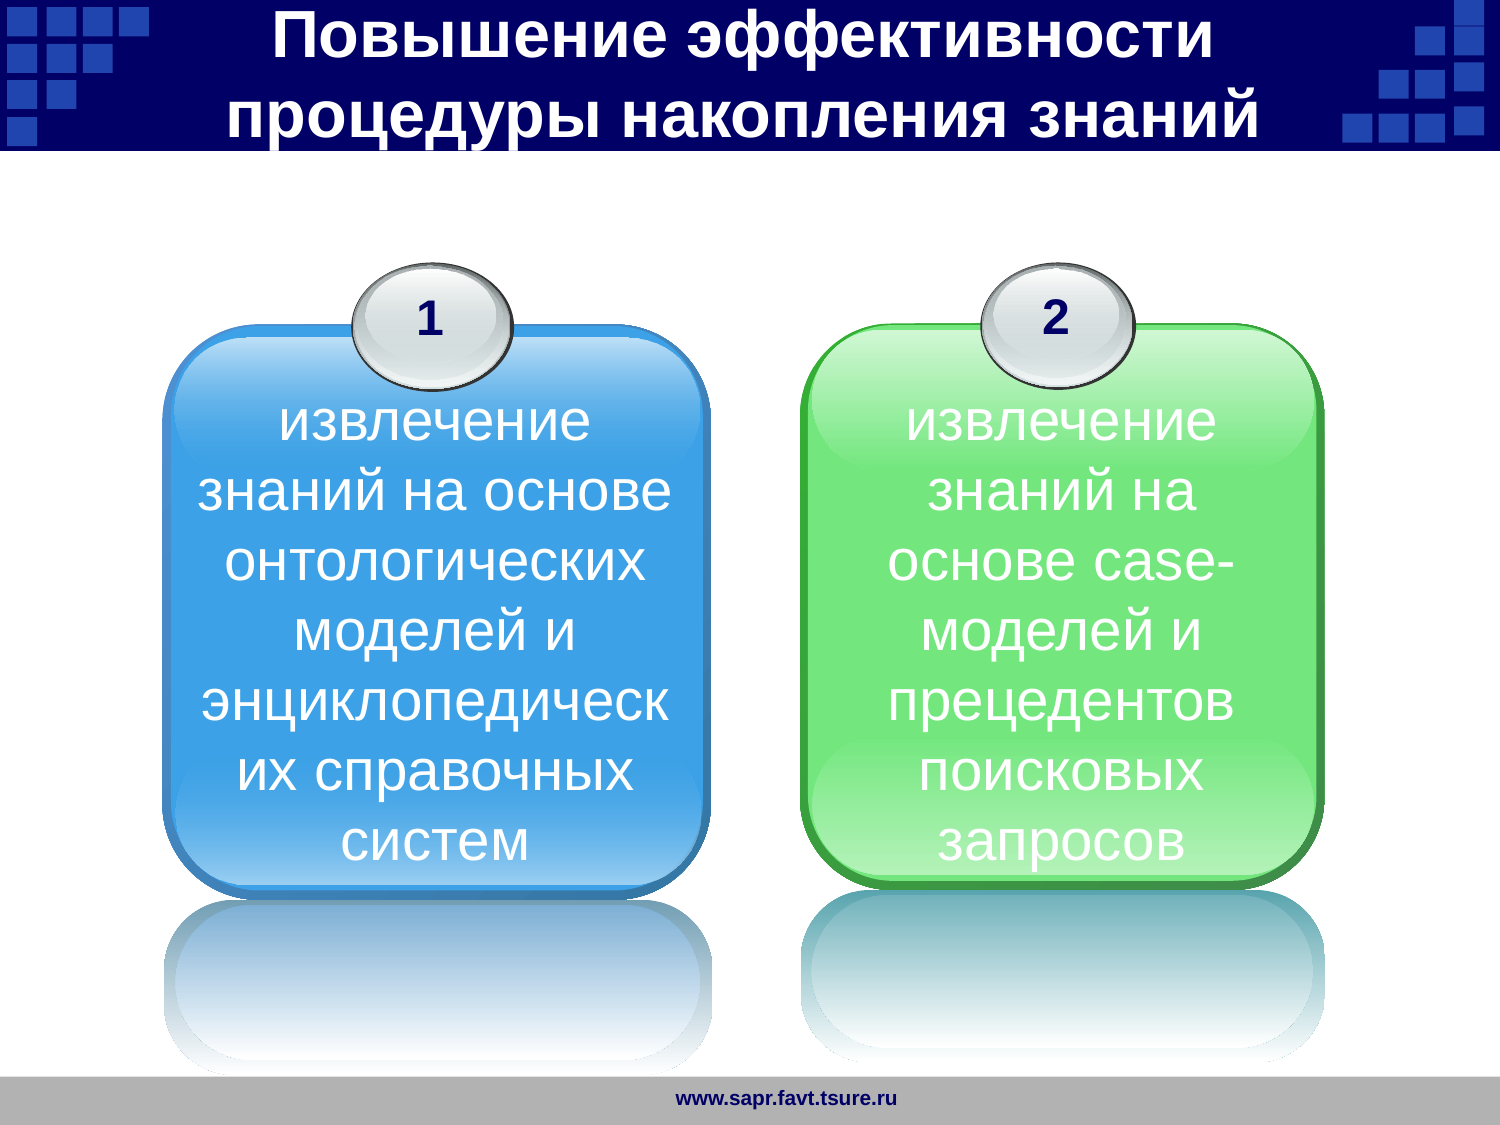

Повышение эффективности процедуры накопления знаний

1

извлечение знаний на основе онтологических моделей и энциклопедических справочных систем

2

извлечение знаний на основе case- моделей и прецедентов поисковых запросов

www.sapr.favt.tsure.ru